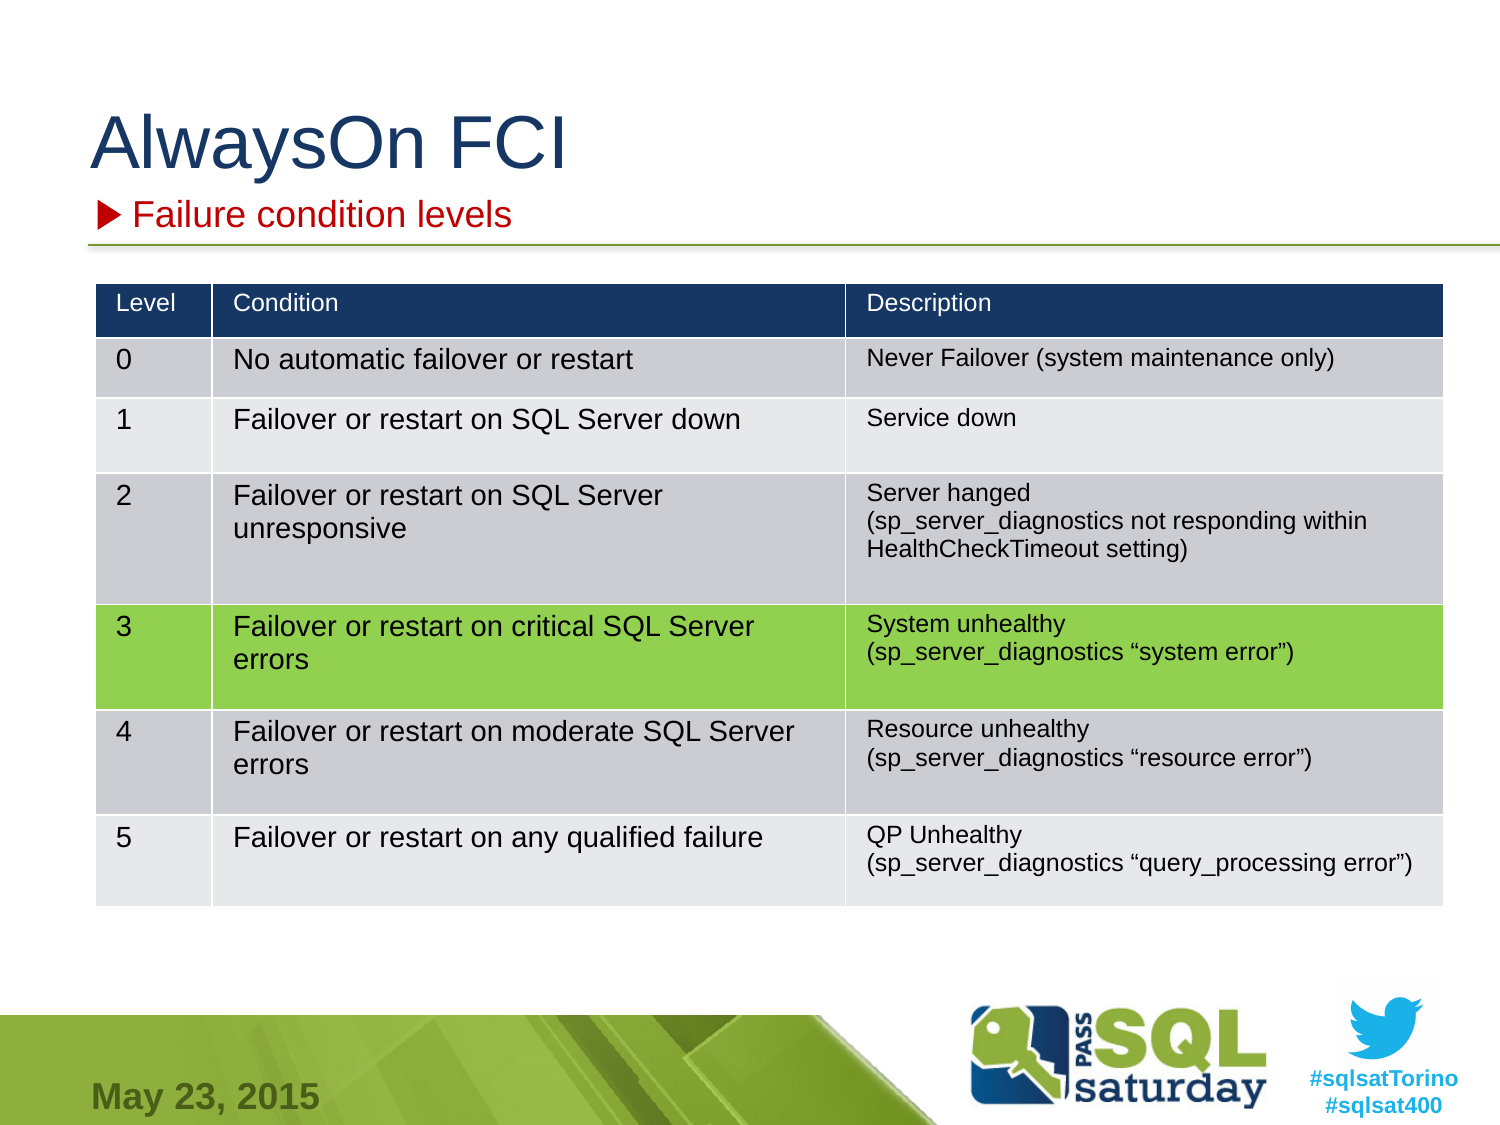

# AlwaysOn FCI
Failure condition levels
| Level | Condition | Description |
| --- | --- | --- |
| 0 | No automatic failover or restart | Never Failover (system maintenance only) |
| 1 | Failover or restart on SQL Server down | Service down |
| 2 | Failover or restart on SQL Server unresponsive | Server hanged (sp\_server\_diagnostics not responding within HealthCheckTimeout setting) |
| 3 | Failover or restart on critical SQL Server errors | System unhealthy (sp\_server\_diagnostics “system error”) |
| 4 | Failover or restart on moderate SQL Server errors | Resource unhealthy (sp\_server\_diagnostics “resource error”) |
| 5 | Failover or restart on any qualified failure | QP Unhealthy (sp\_server\_diagnostics “query\_processing error”) |